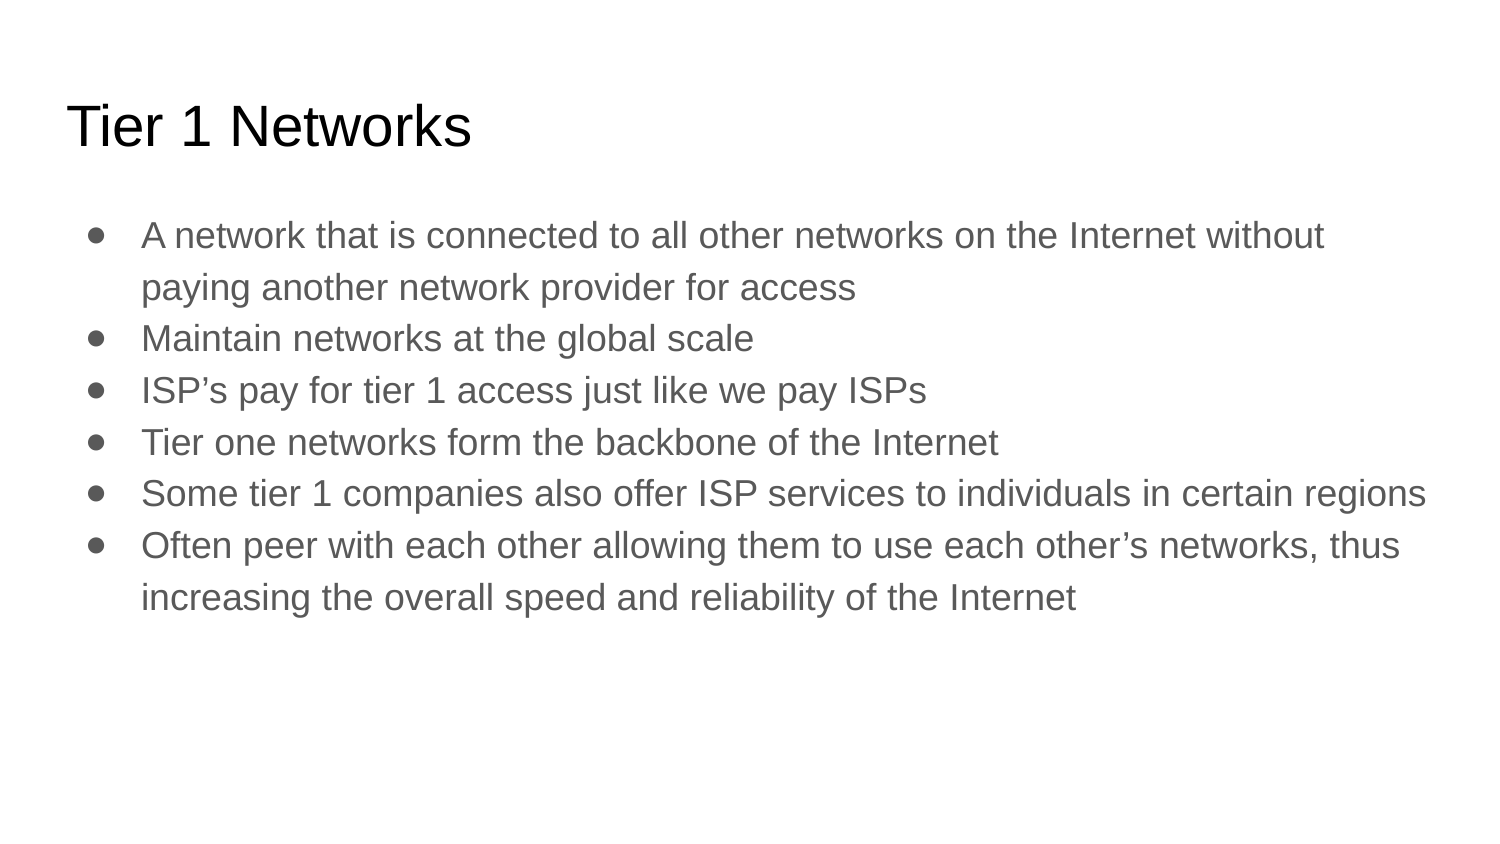

# Tier 1 Networks
A network that is connected to all other networks on the Internet without paying another network provider for access
Maintain networks at the global scale
ISP’s pay for tier 1 access just like we pay ISPs
Tier one networks form the backbone of the Internet
Some tier 1 companies also offer ISP services to individuals in certain regions
Often peer with each other allowing them to use each other’s networks, thus increasing the overall speed and reliability of the Internet